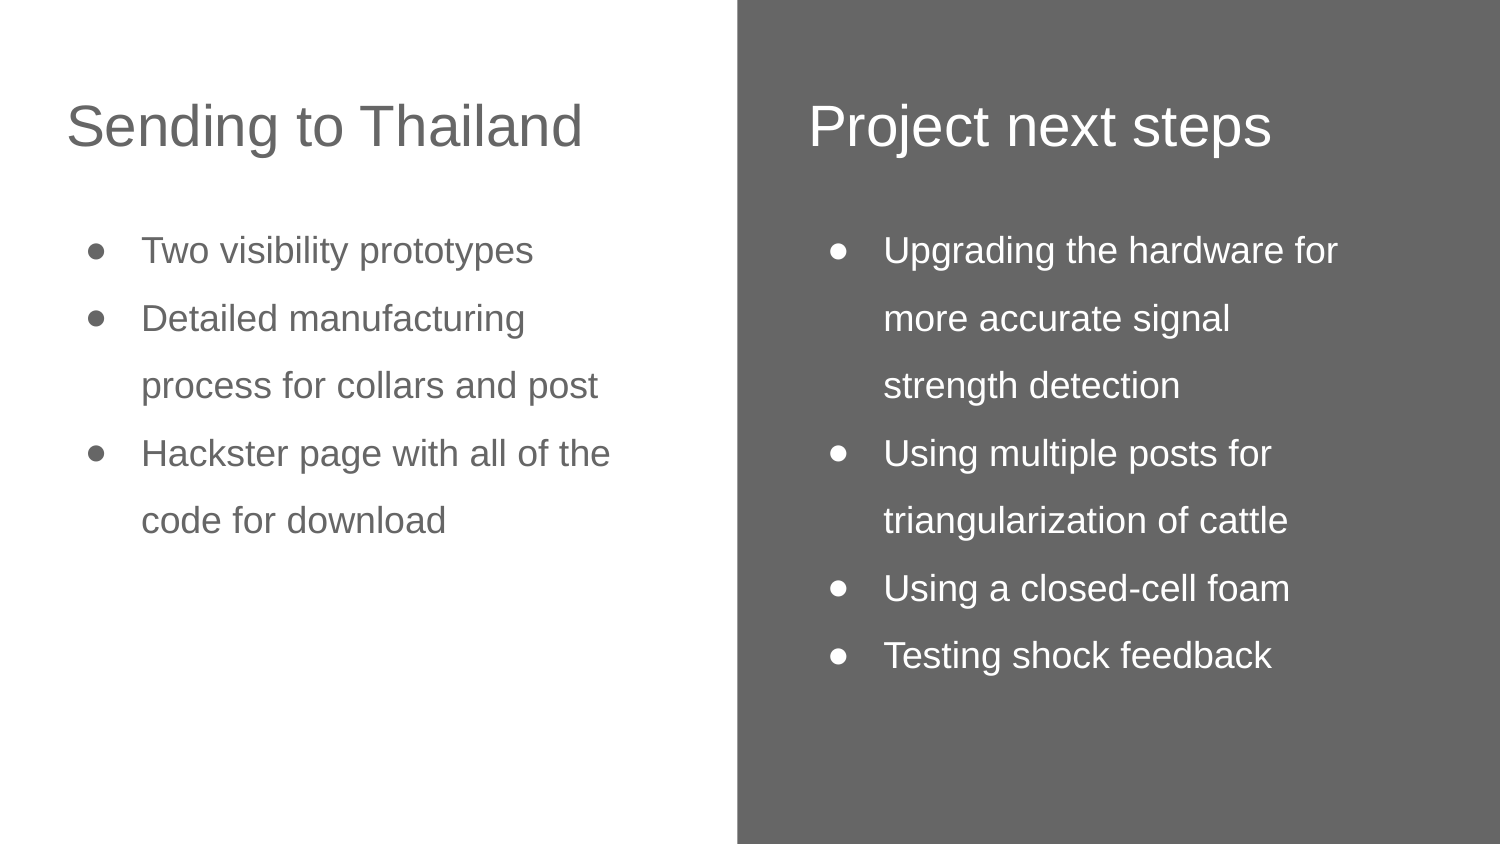

# Sending to Thailand
Project next steps
Two visibility prototypes
Detailed manufacturing process for collars and post
Hackster page with all of the code for download
Upgrading the hardware for more accurate signal strength detection
Using multiple posts for triangularization of cattle
Using a closed-cell foam
Testing shock feedback
17